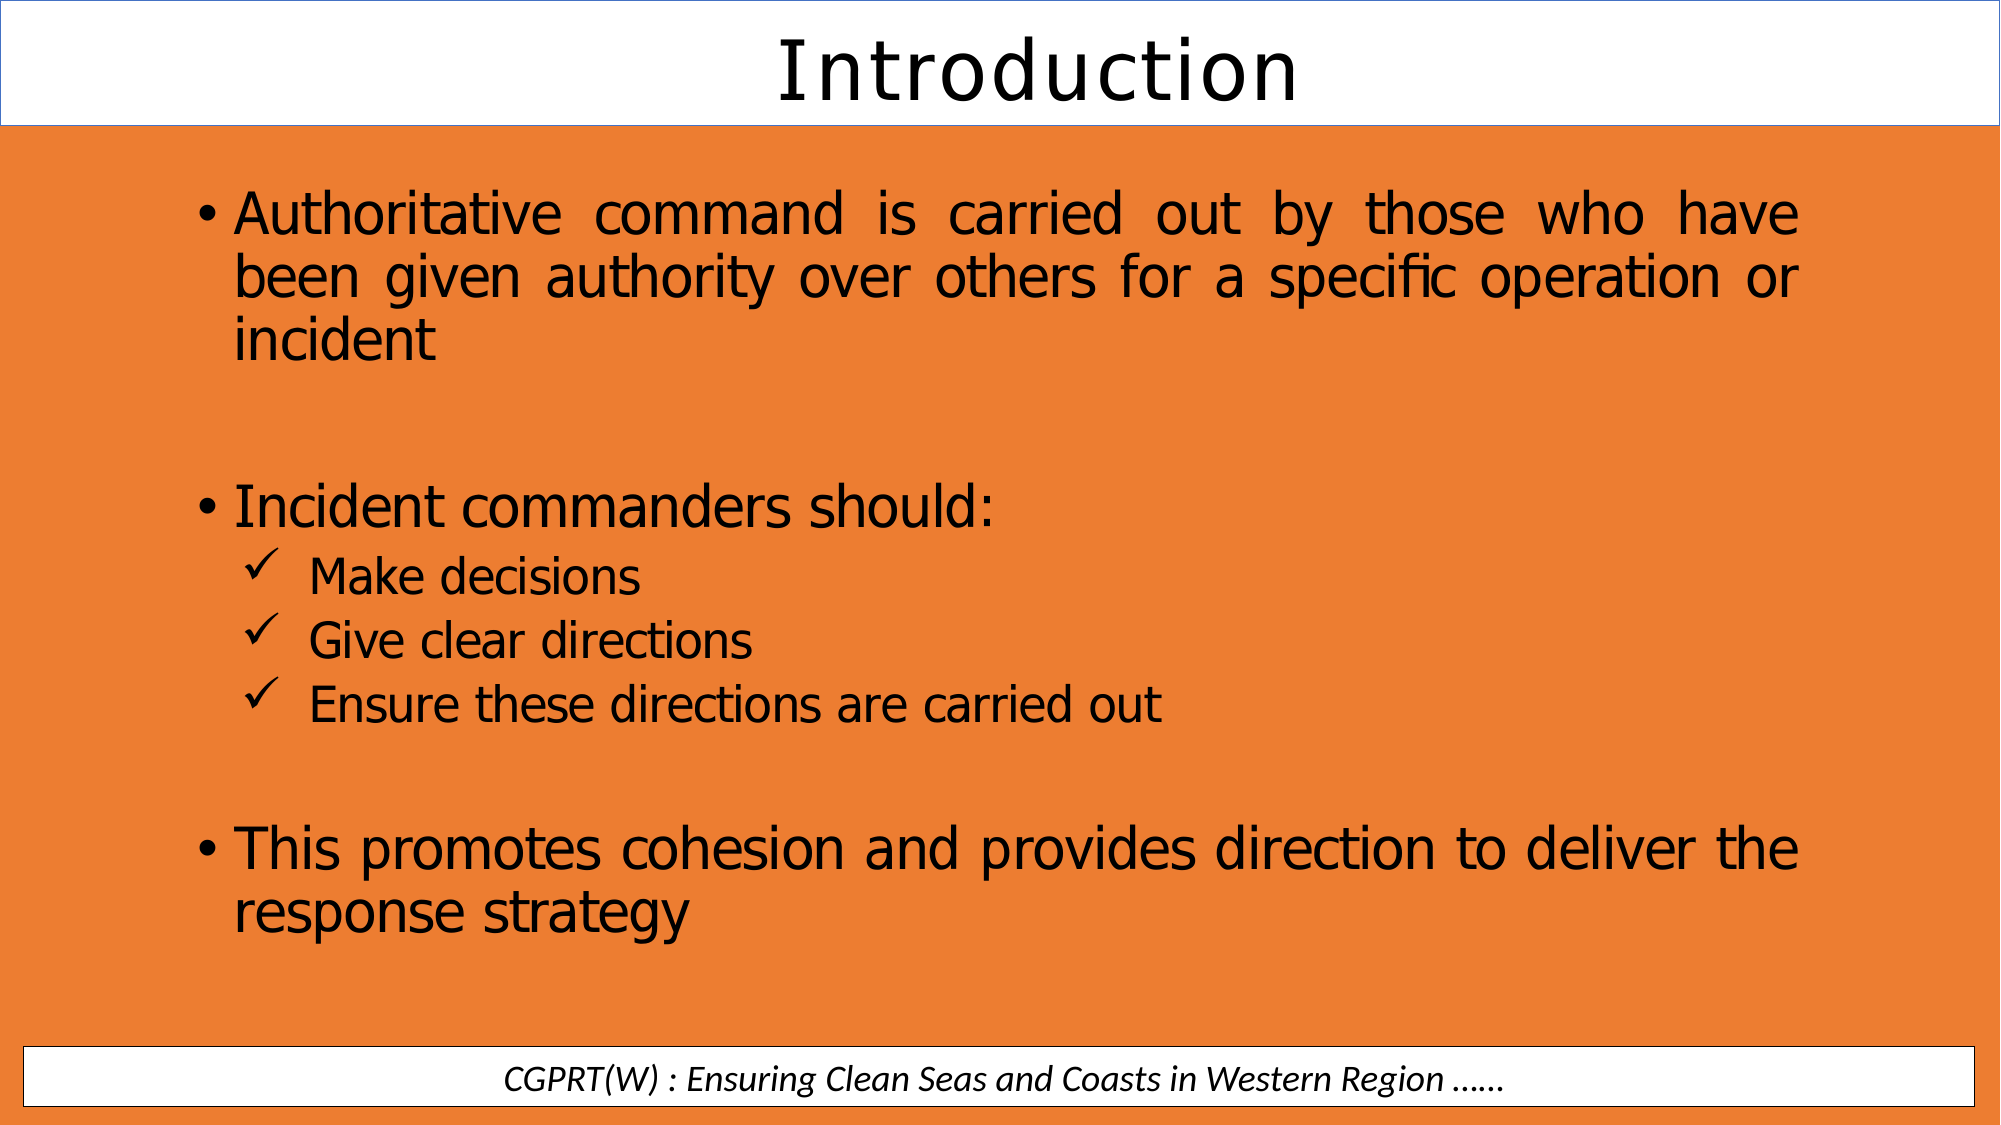

Introduction
Authoritative command is carried out by those who have been given authority over others for a specific operation or incident

Incident commanders should:
Make decisions
Give clear directions
Ensure these directions are carried out

This promotes cohesion and provides direction to deliver the response strategy
 CGPRT(W) : Ensuring Clean Seas and Coasts in Western Region ……